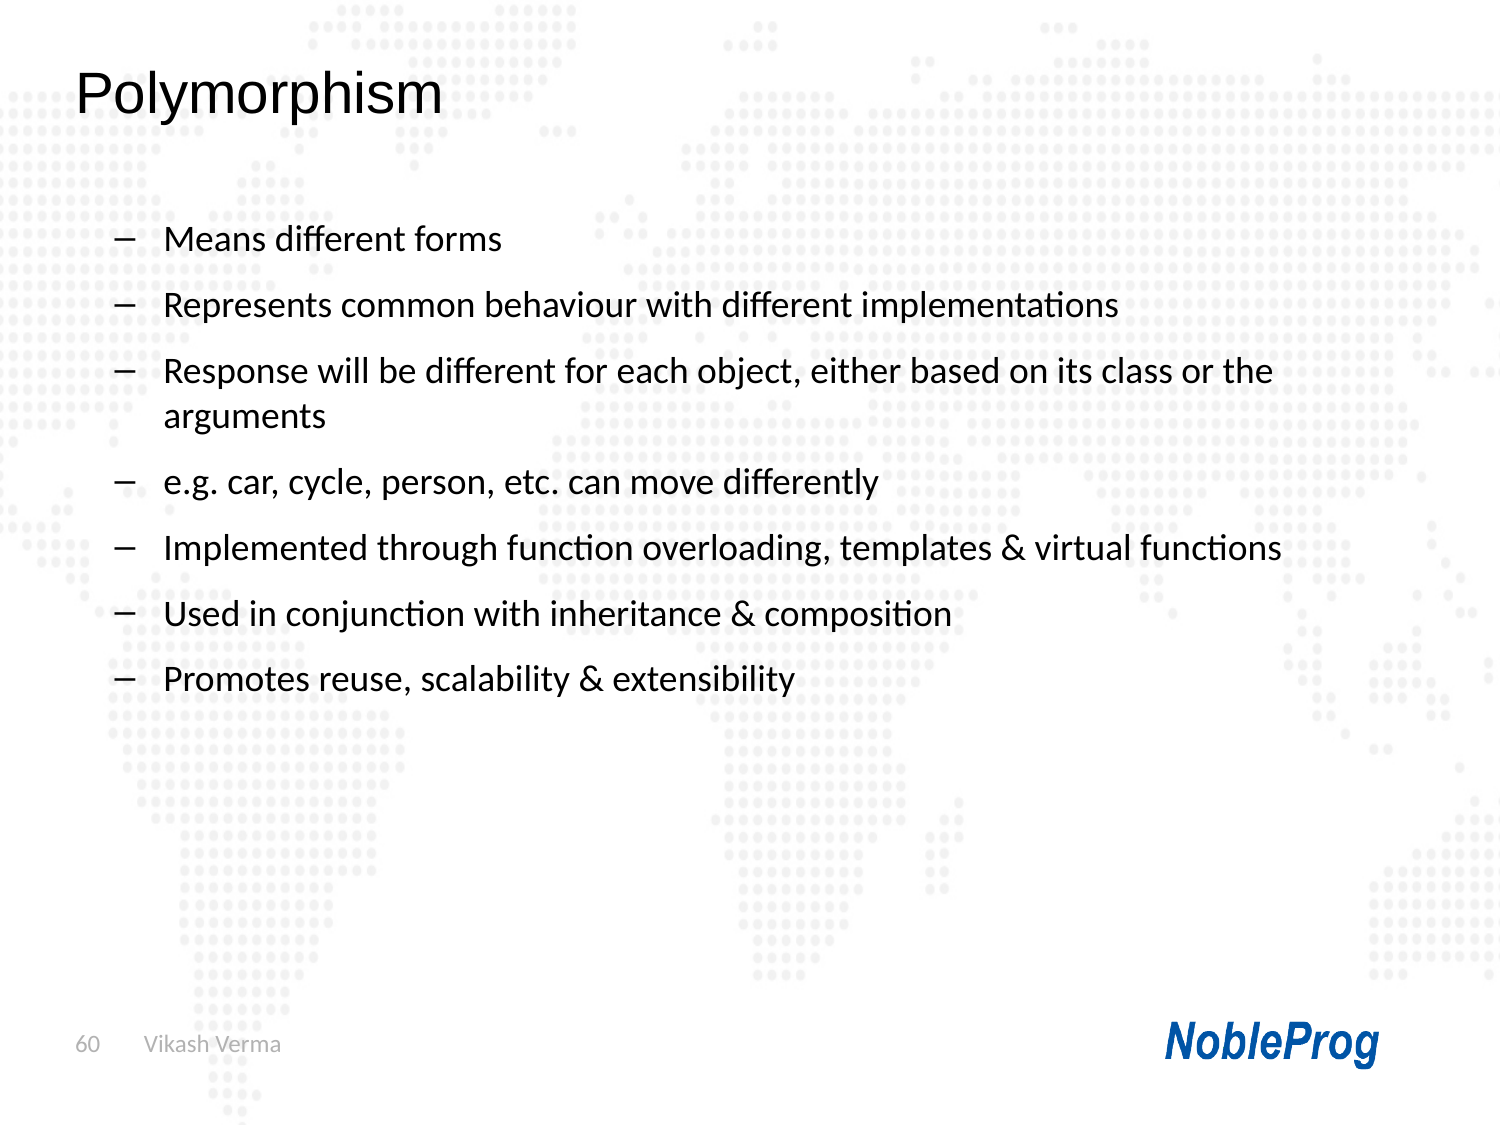

Polymorphism
Means different forms
Represents common behaviour with different implementations
Response will be different for each object, either based on its class or the arguments
e.g. car, cycle, person, etc. can move differently
Implemented through function overloading, templates & virtual functions
Used in conjunction with inheritance & composition
Promotes reuse, scalability & extensibility
60
 Vikash Verma